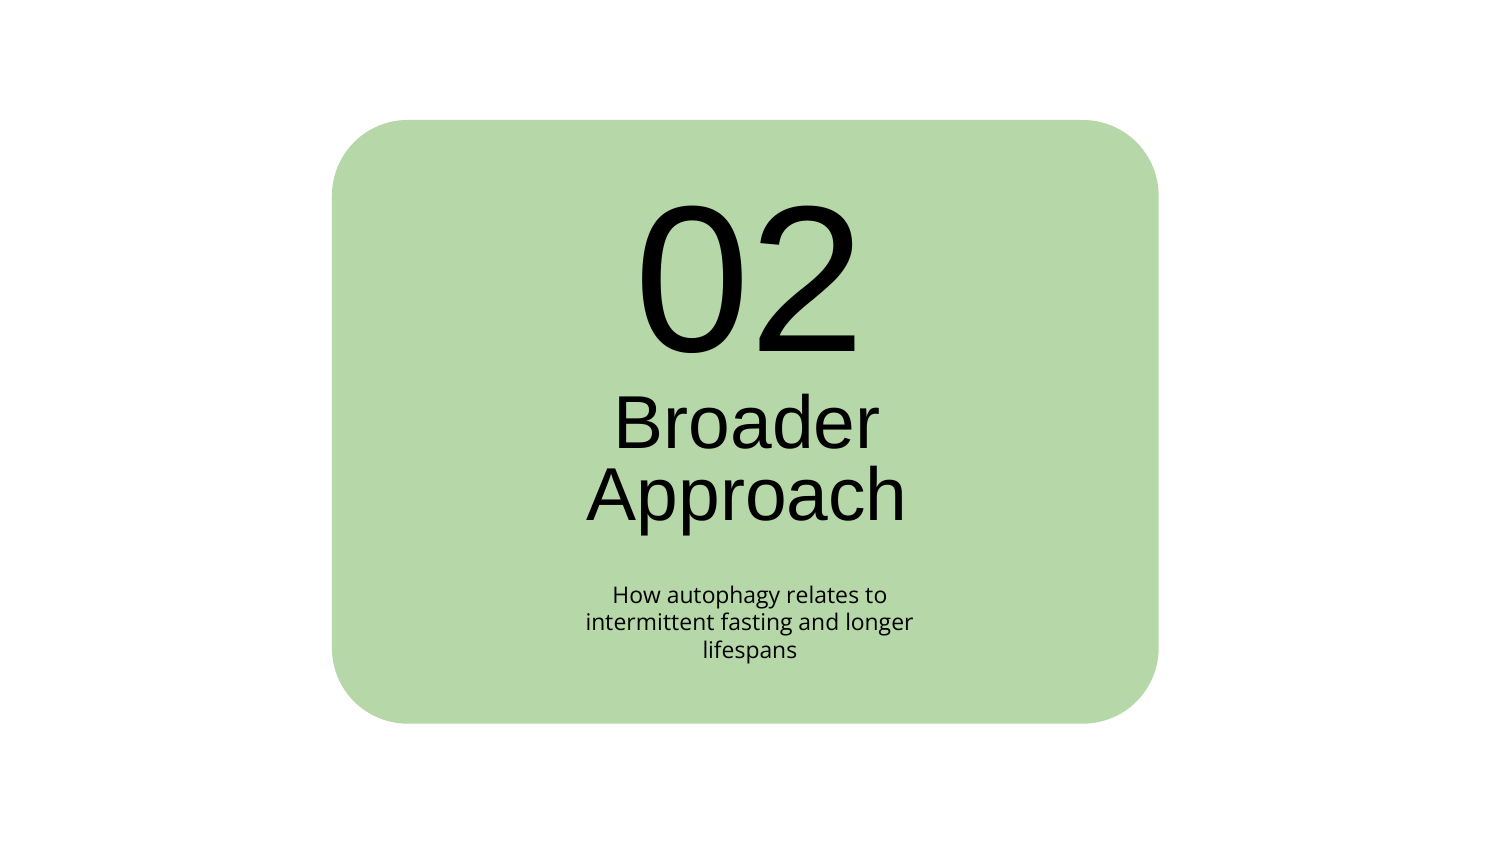

02
# Broader Approach
How autophagy relates to intermittent fasting and longer lifespans